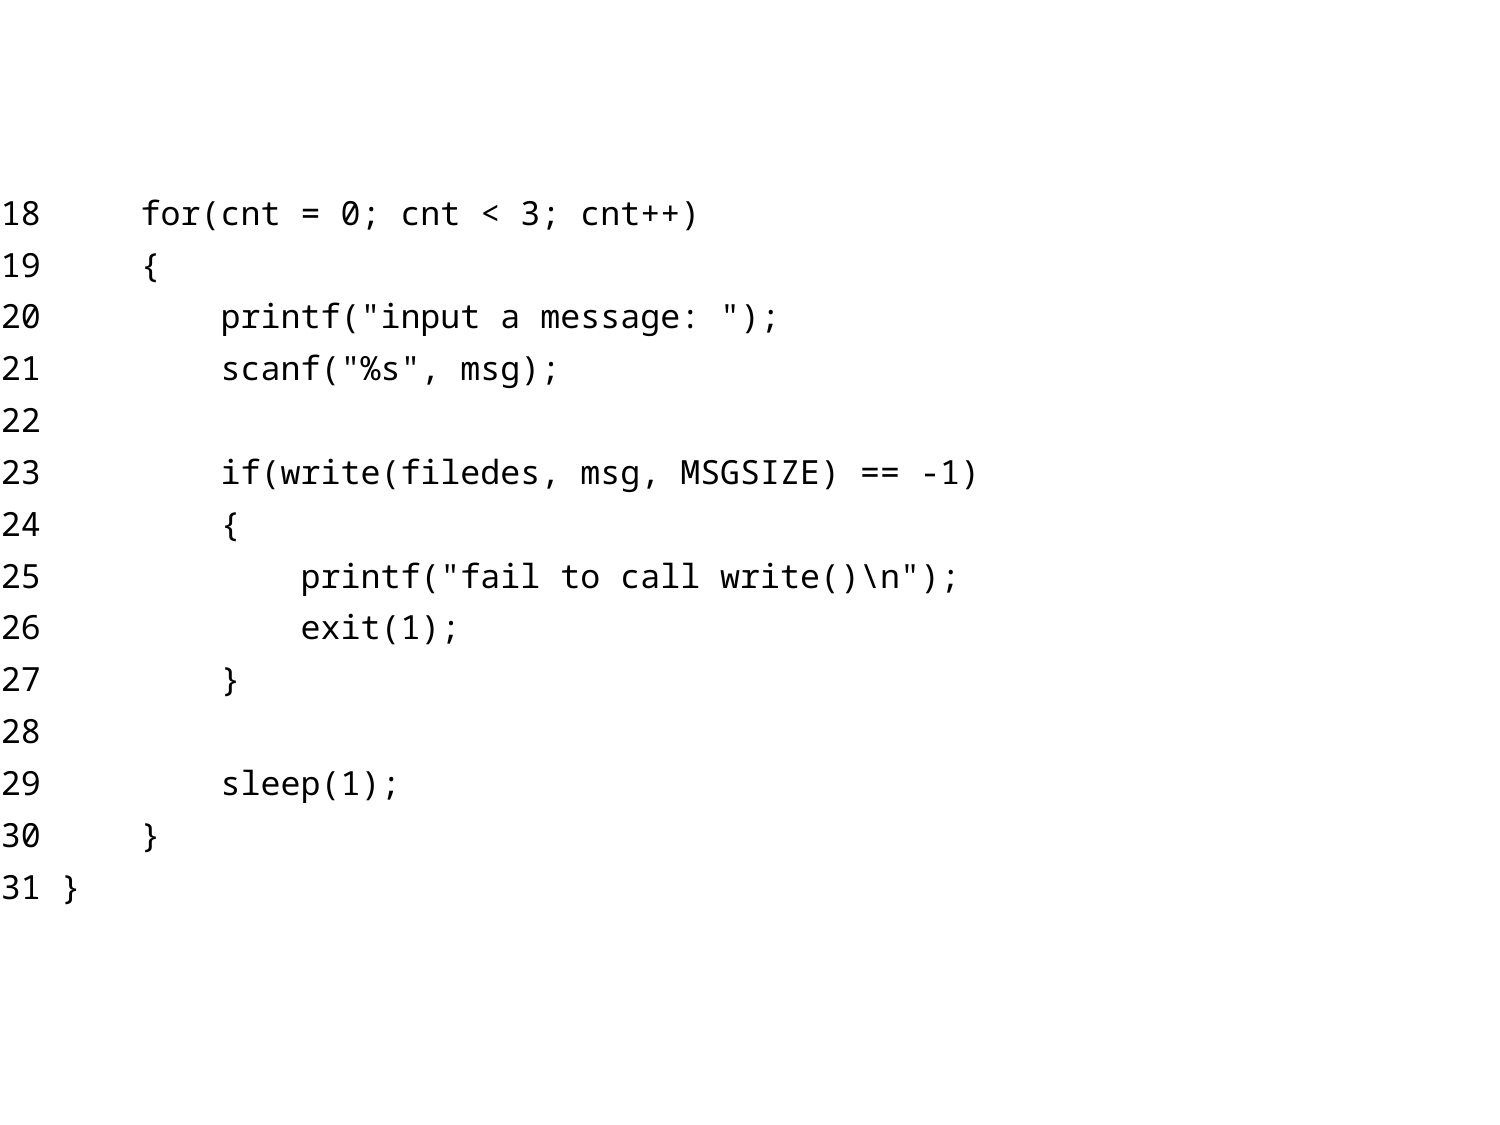

18     for(cnt = 0; cnt < 3; cnt++)
19     {
20         printf("input a message: ");
21         scanf("%s", msg);
22
23         if(write(filedes, msg, MSGSIZE) == -1)
24         {
25             printf("fail to call write()\n");
26             exit(1);
27         }
28
29         sleep(1);
30     }
31 }